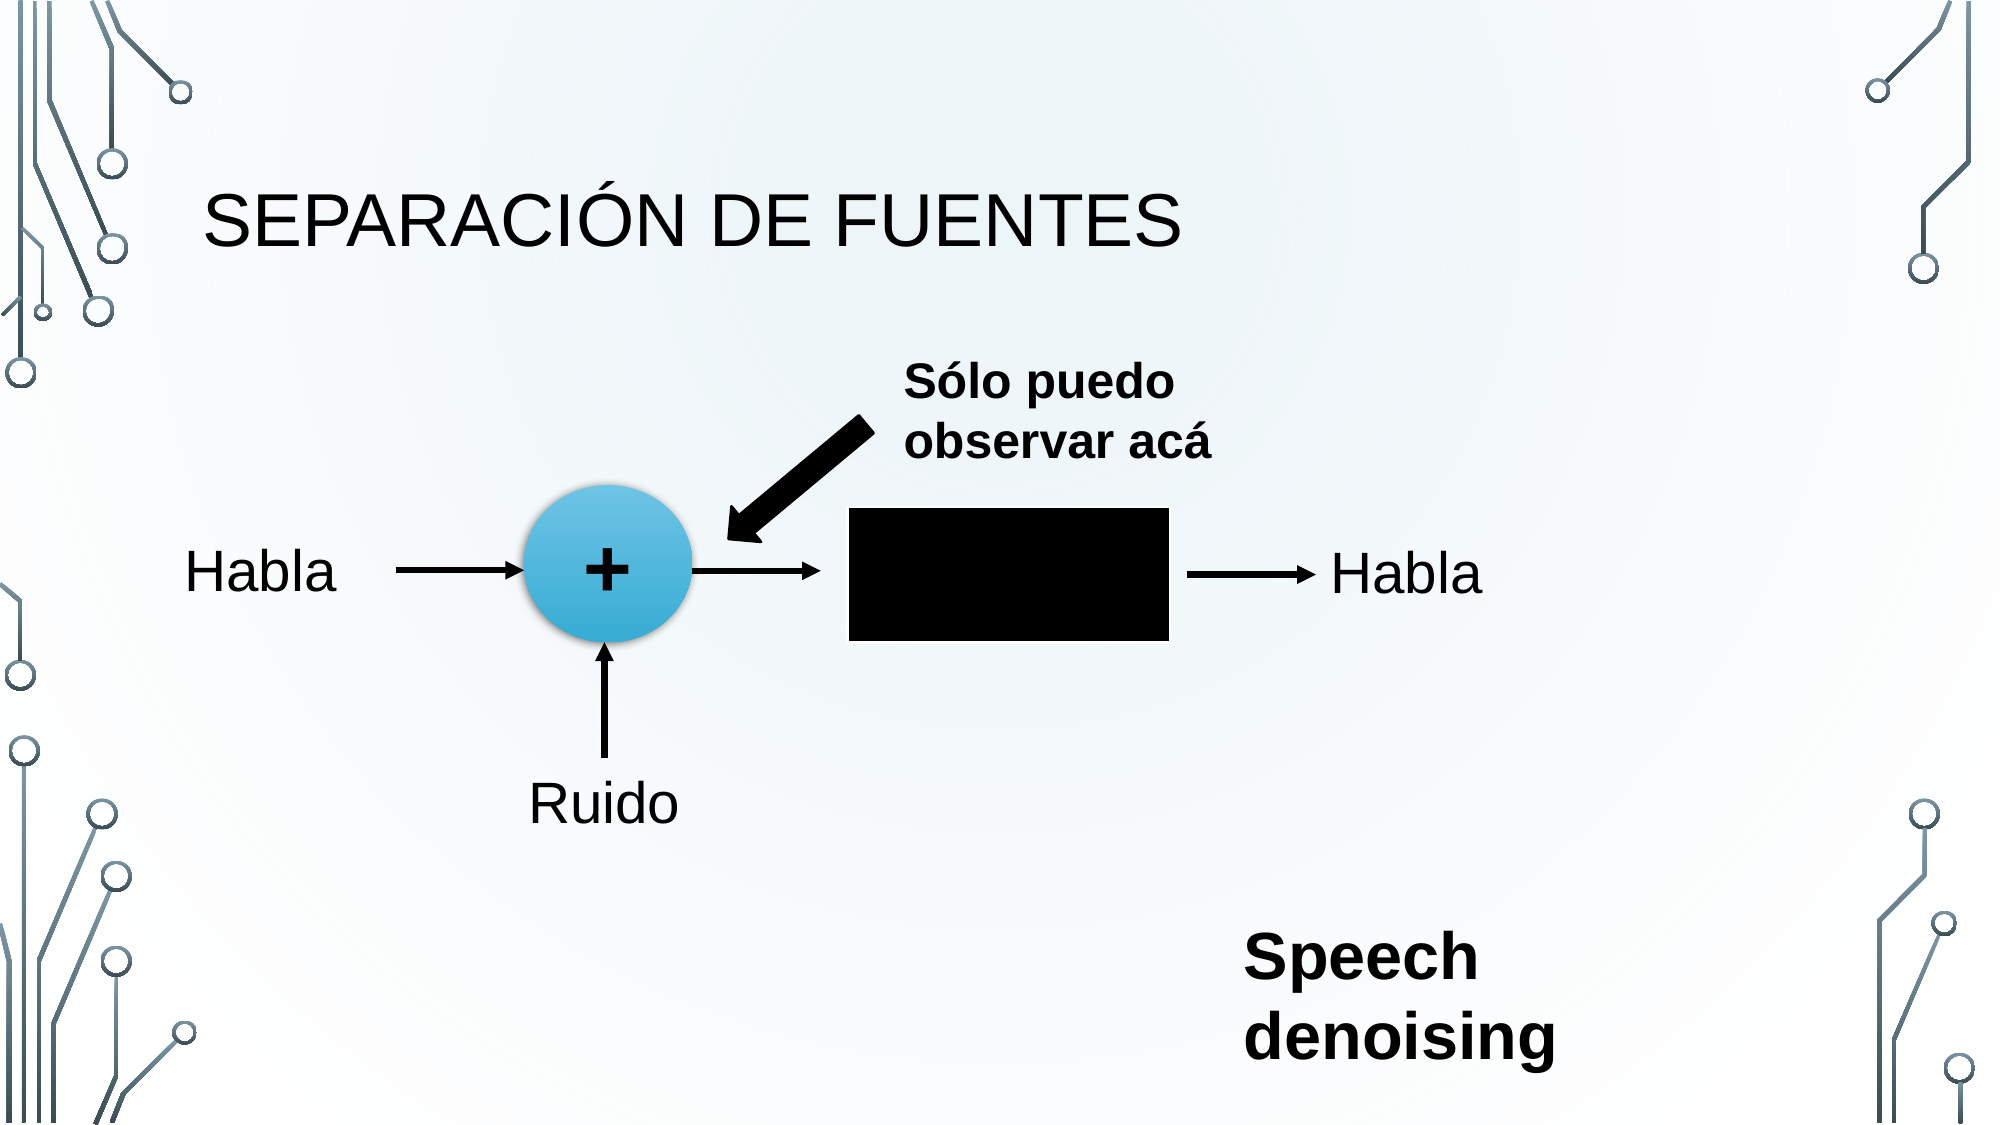

# Separación de fuentes
Sólo puedo observar acá

+

Habla
Habla

Ruido
Speech denoising